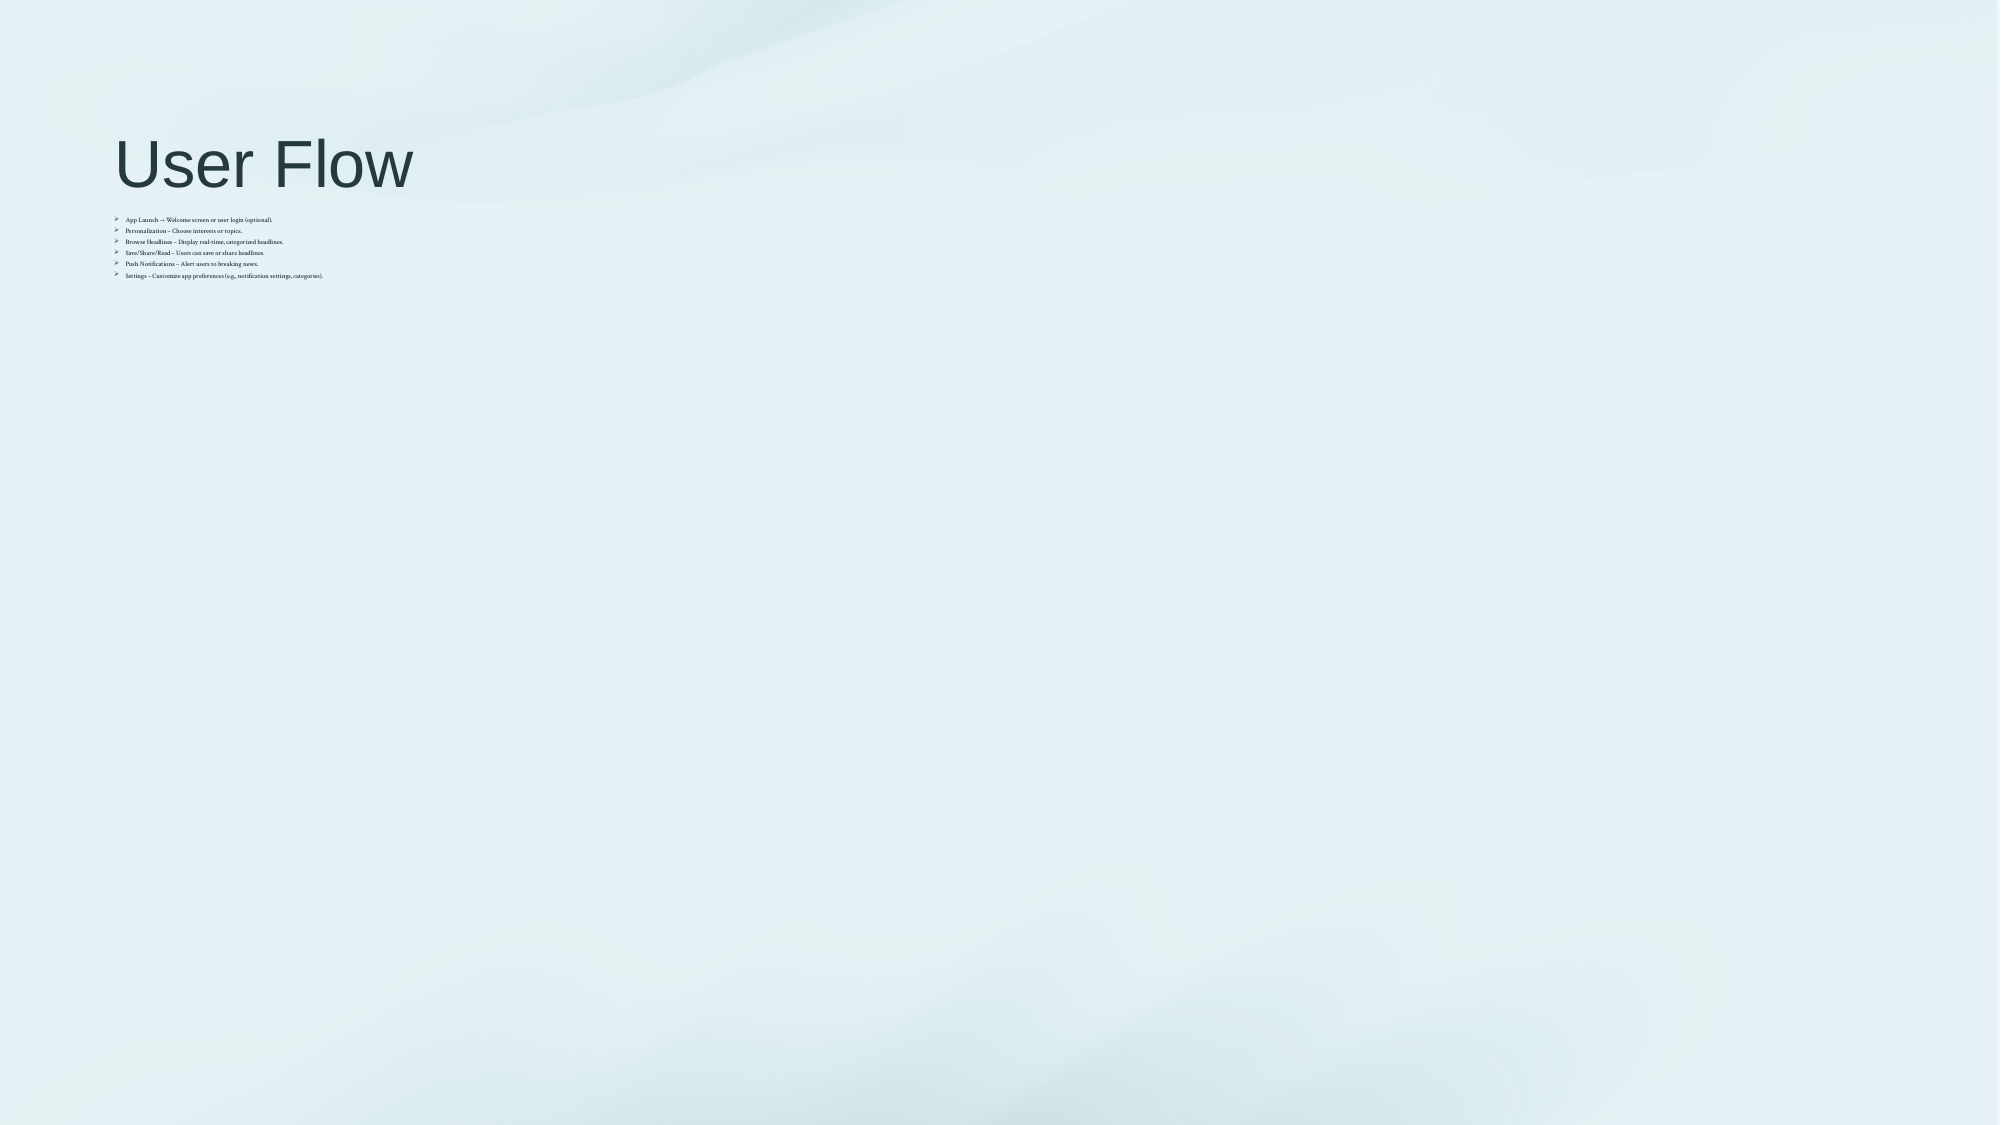

# User Flow
  App Launch → Welcome screen or user login (optional).
  Personalization – Choose interests or topics.
  Browse Headlines – Display real-time, categorized headlines.
  Save/Share/Read – Users can save or share headlines.
  Push Notifications – Alert users to breaking news.
  Settings – Customize app preferences (e.g., notification settings, categories).